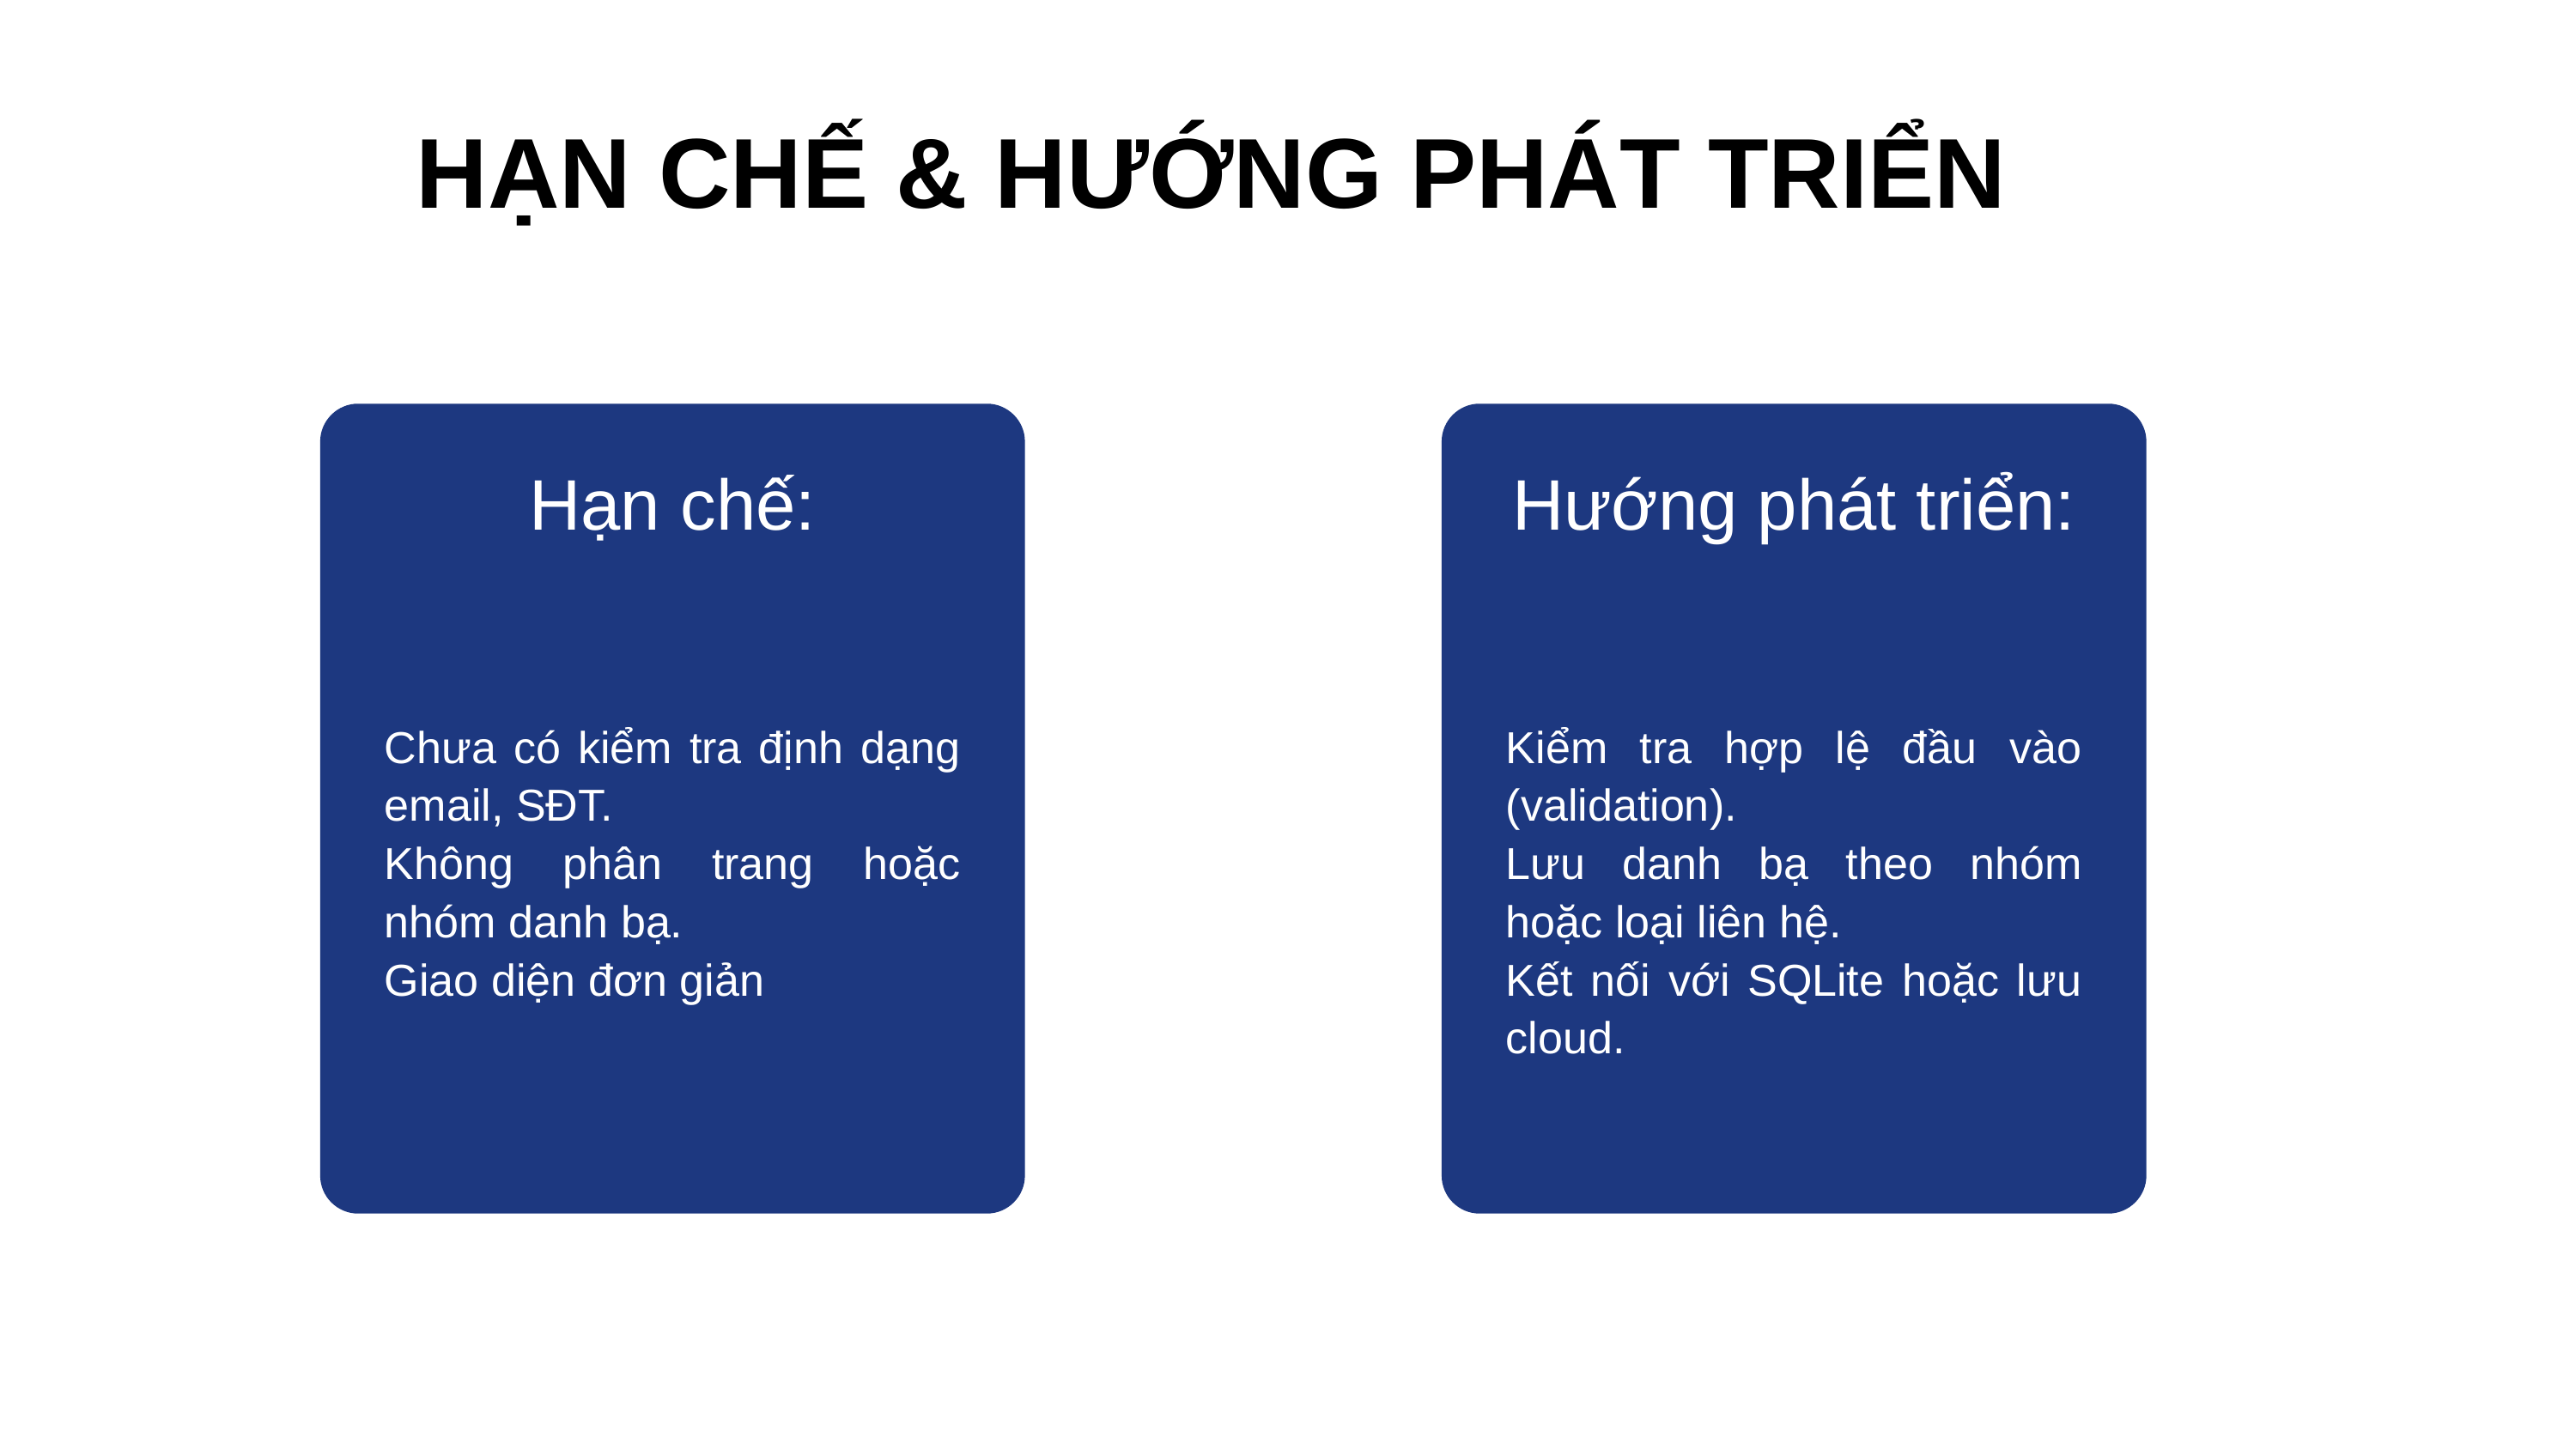

HẠN CHẾ & HƯỚNG PHÁT TRIỂN

Hạn chế:
Hướng phát triển:
Chưa có kiểm tra định dạng email, SĐT.
Không phân trang hoặc nhóm danh bạ.
Giao diện đơn giản
Kiểm tra hợp lệ đầu vào (validation).
Lưu danh bạ theo nhóm hoặc loại liên hệ.
Kết nối với SQLite hoặc lưu cloud.